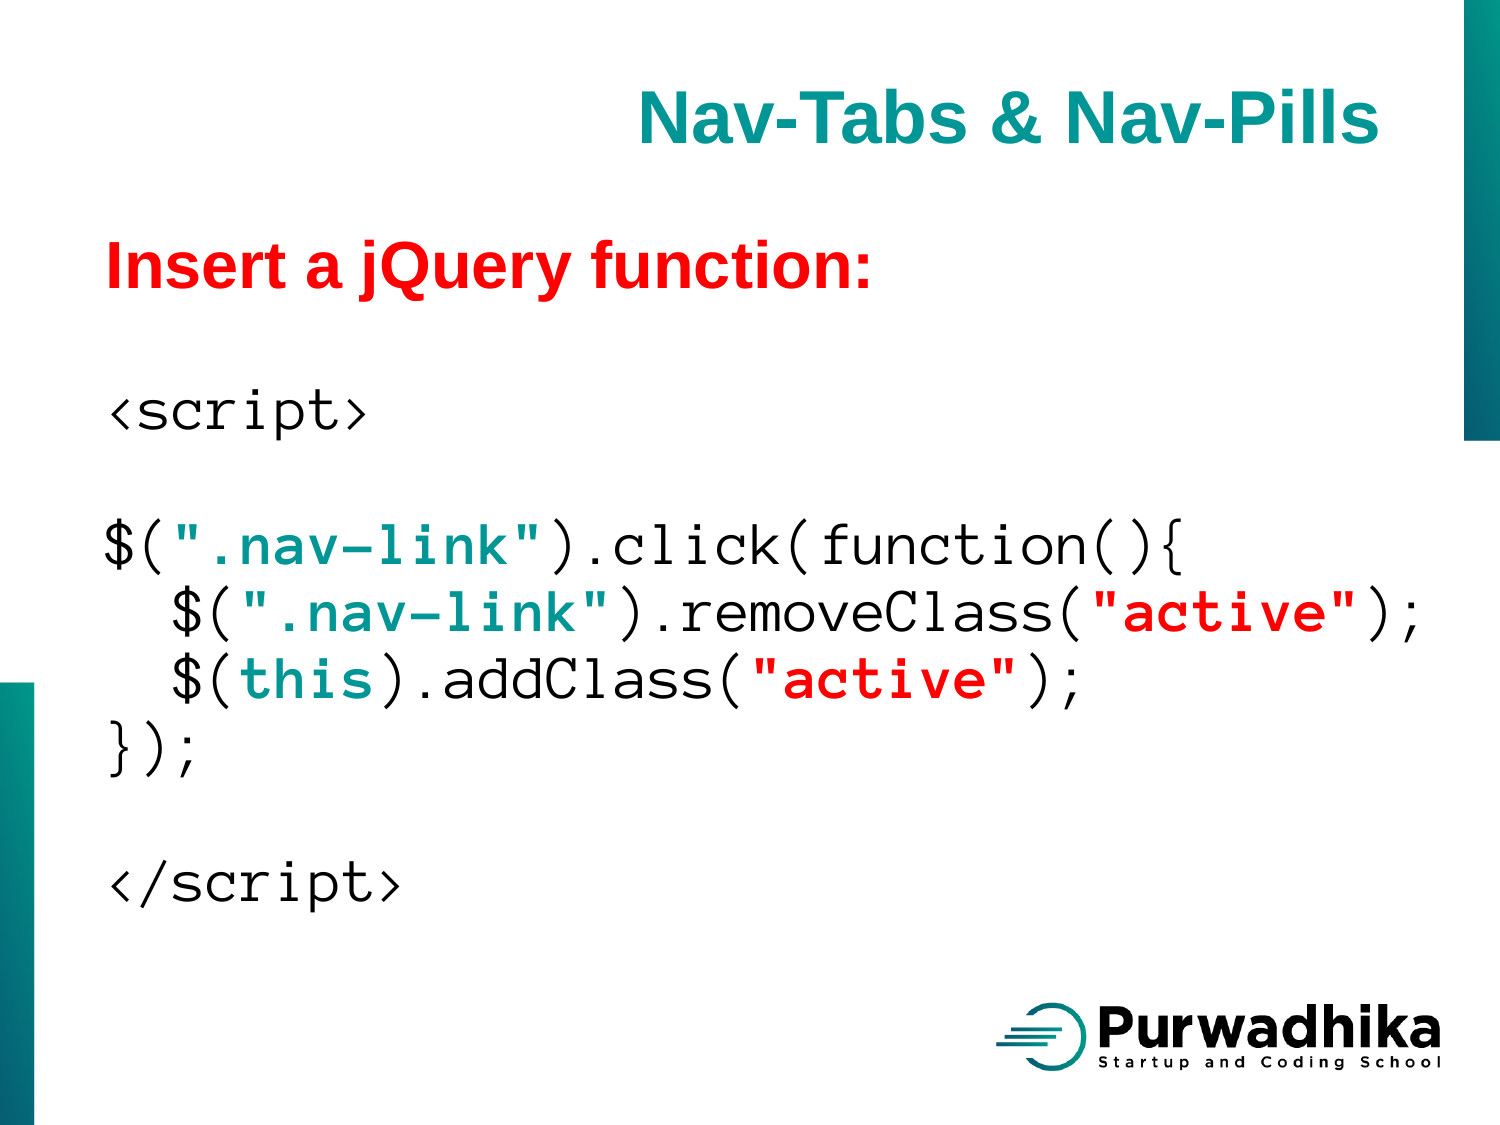

Nav-Tabs & Nav-Pills
Insert a jQuery function:
<script>

$(".nav-link").click(function(){
  $(".nav-link").removeClass("active");
  $(this).addClass("active");
});

</script>